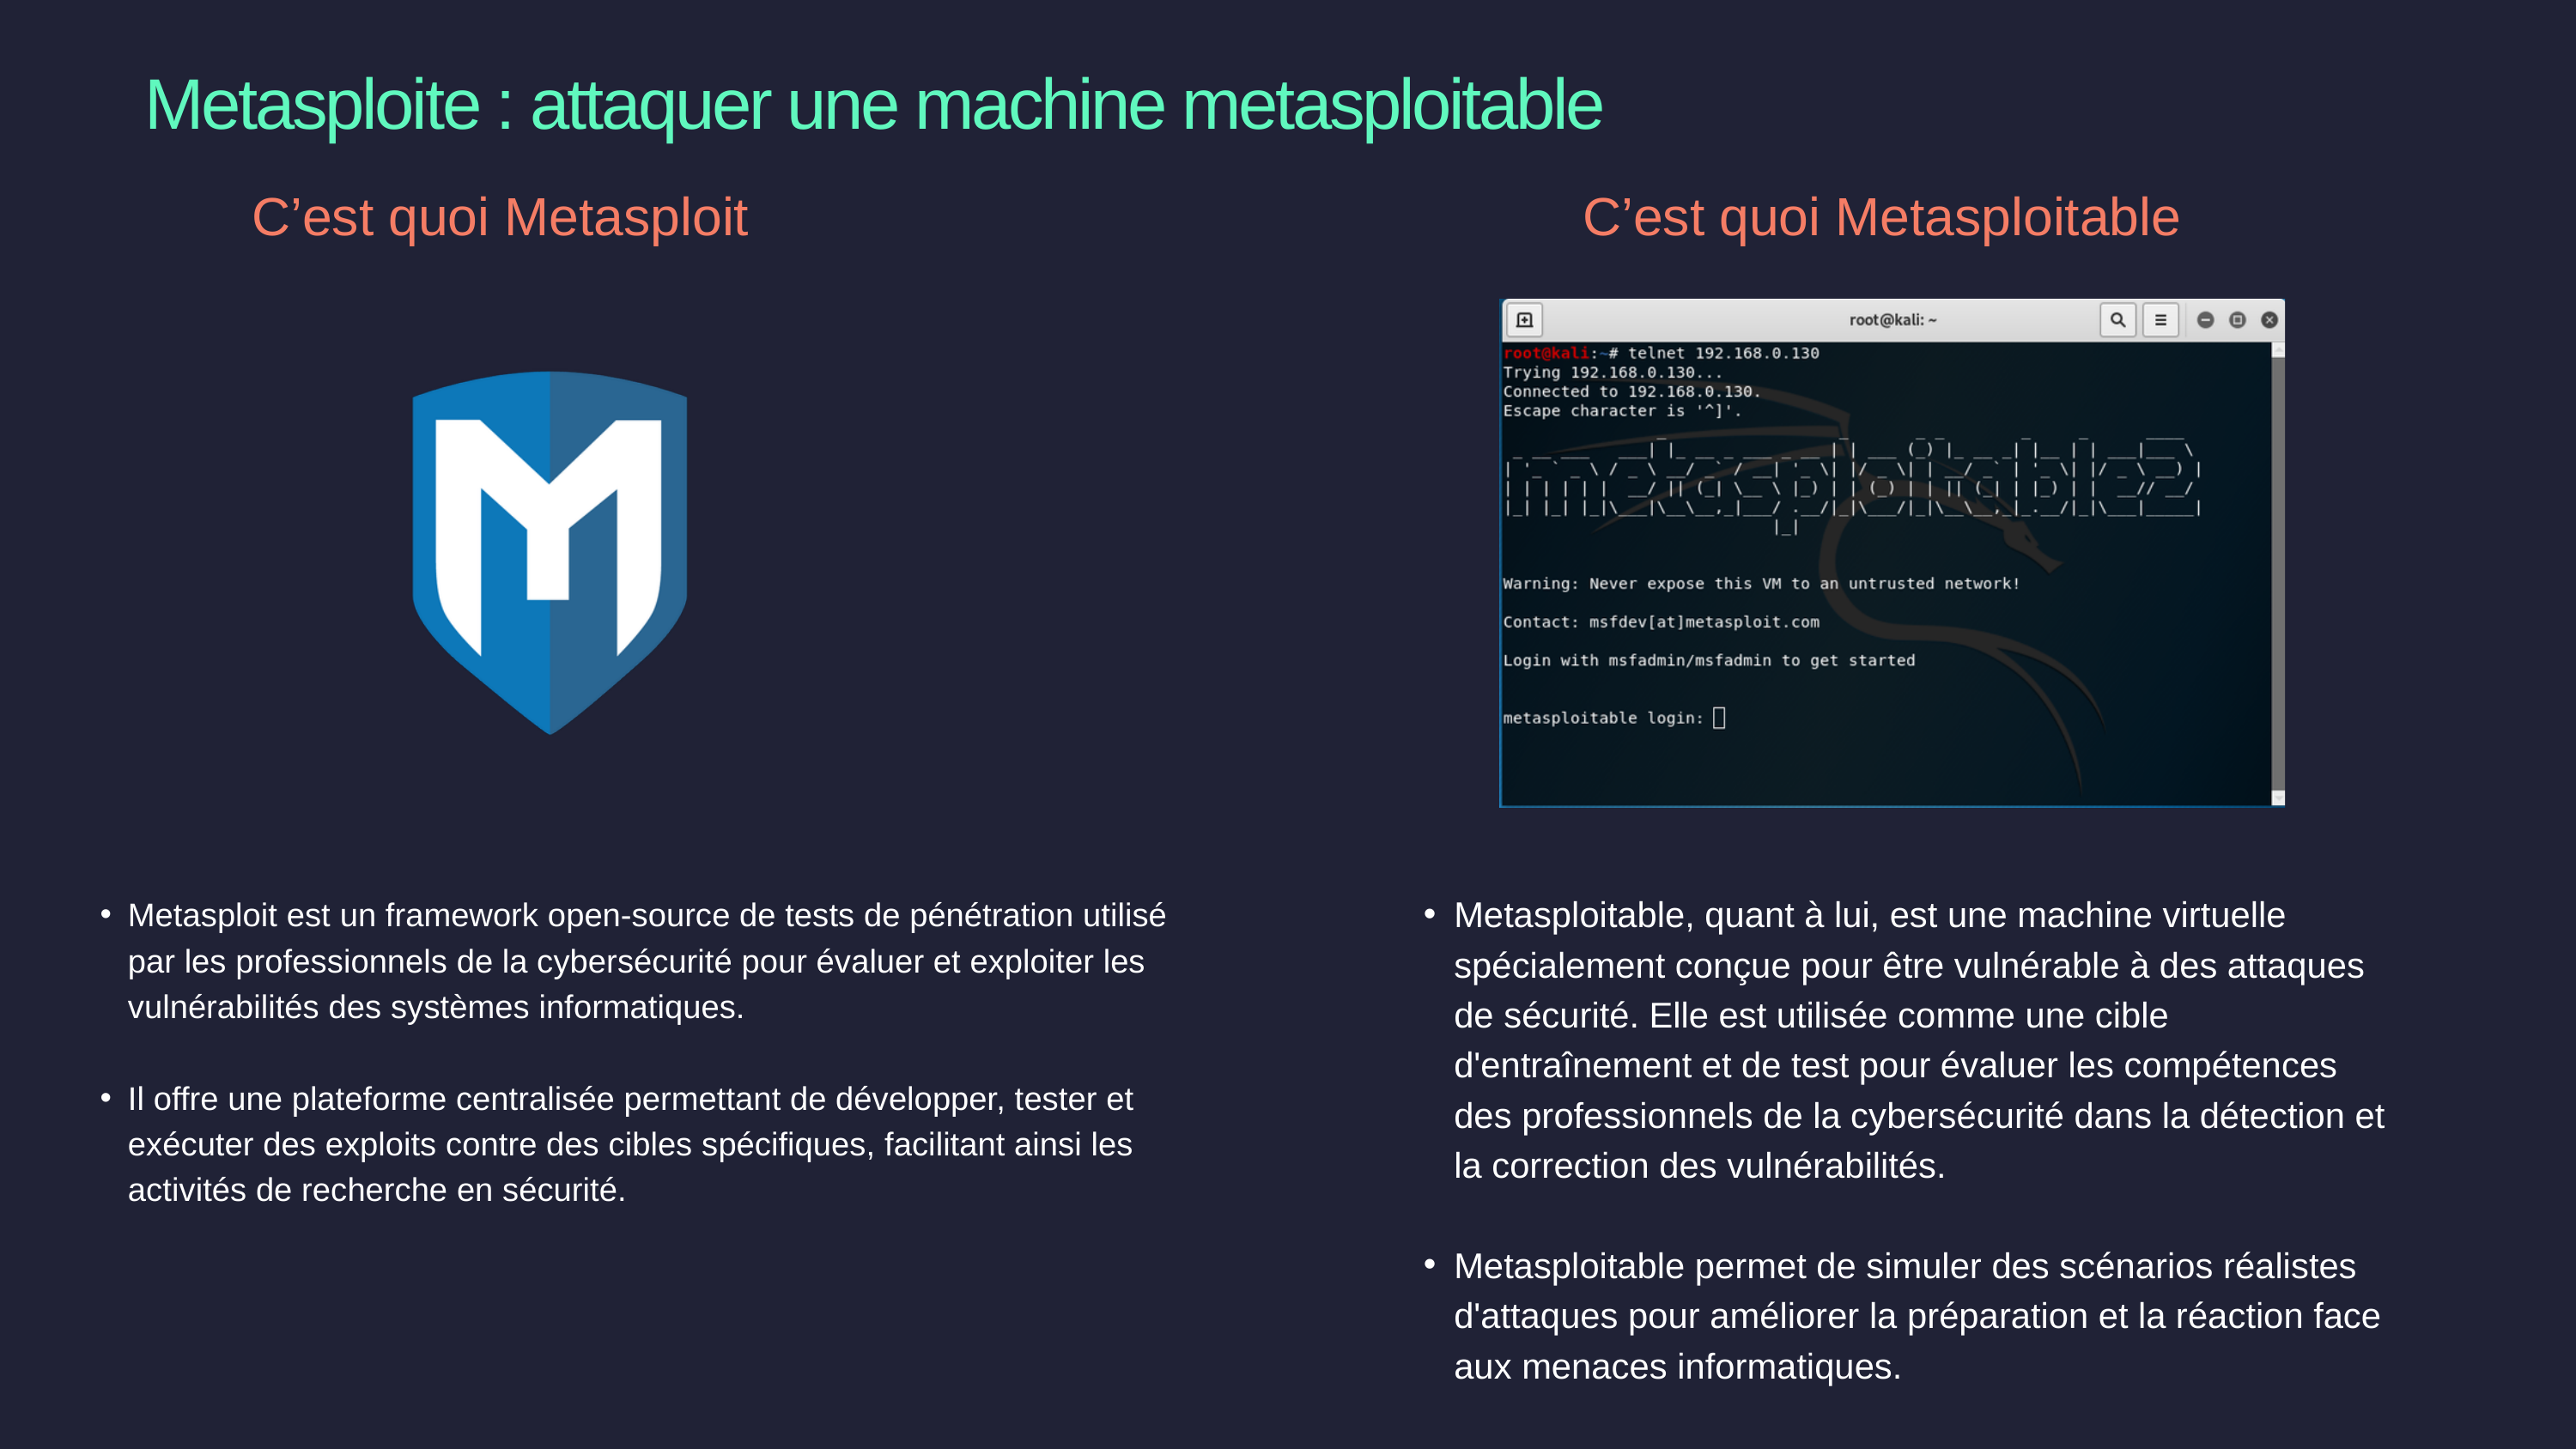

Metasploite : attaquer une machine metasploitable
C’est quoi Metasploit
C’est quoi Metasploitable

Metasploitable, quant à lui, est une machine virtuelle spécialement conçue pour être vulnérable à des attaques de sécurité. Elle est utilisée comme une cible d'entraînement et de test pour évaluer les compétences des professionnels de la cybersécurité dans la détection et la correction des vulnérabilités.

Metasploitable permet de simuler des scénarios réalistes d'attaques pour améliorer la préparation et la réaction face aux menaces informatiques.
Metasploit est un framework open-source de tests de pénétration utilisé par les professionnels de la cybersécurité pour évaluer et exploiter les vulnérabilités des systèmes informatiques.

Il offre une plateforme centralisée permettant de développer, tester et exécuter des exploits contre des cibles spécifiques, facilitant ainsi les activités de recherche en sécurité.